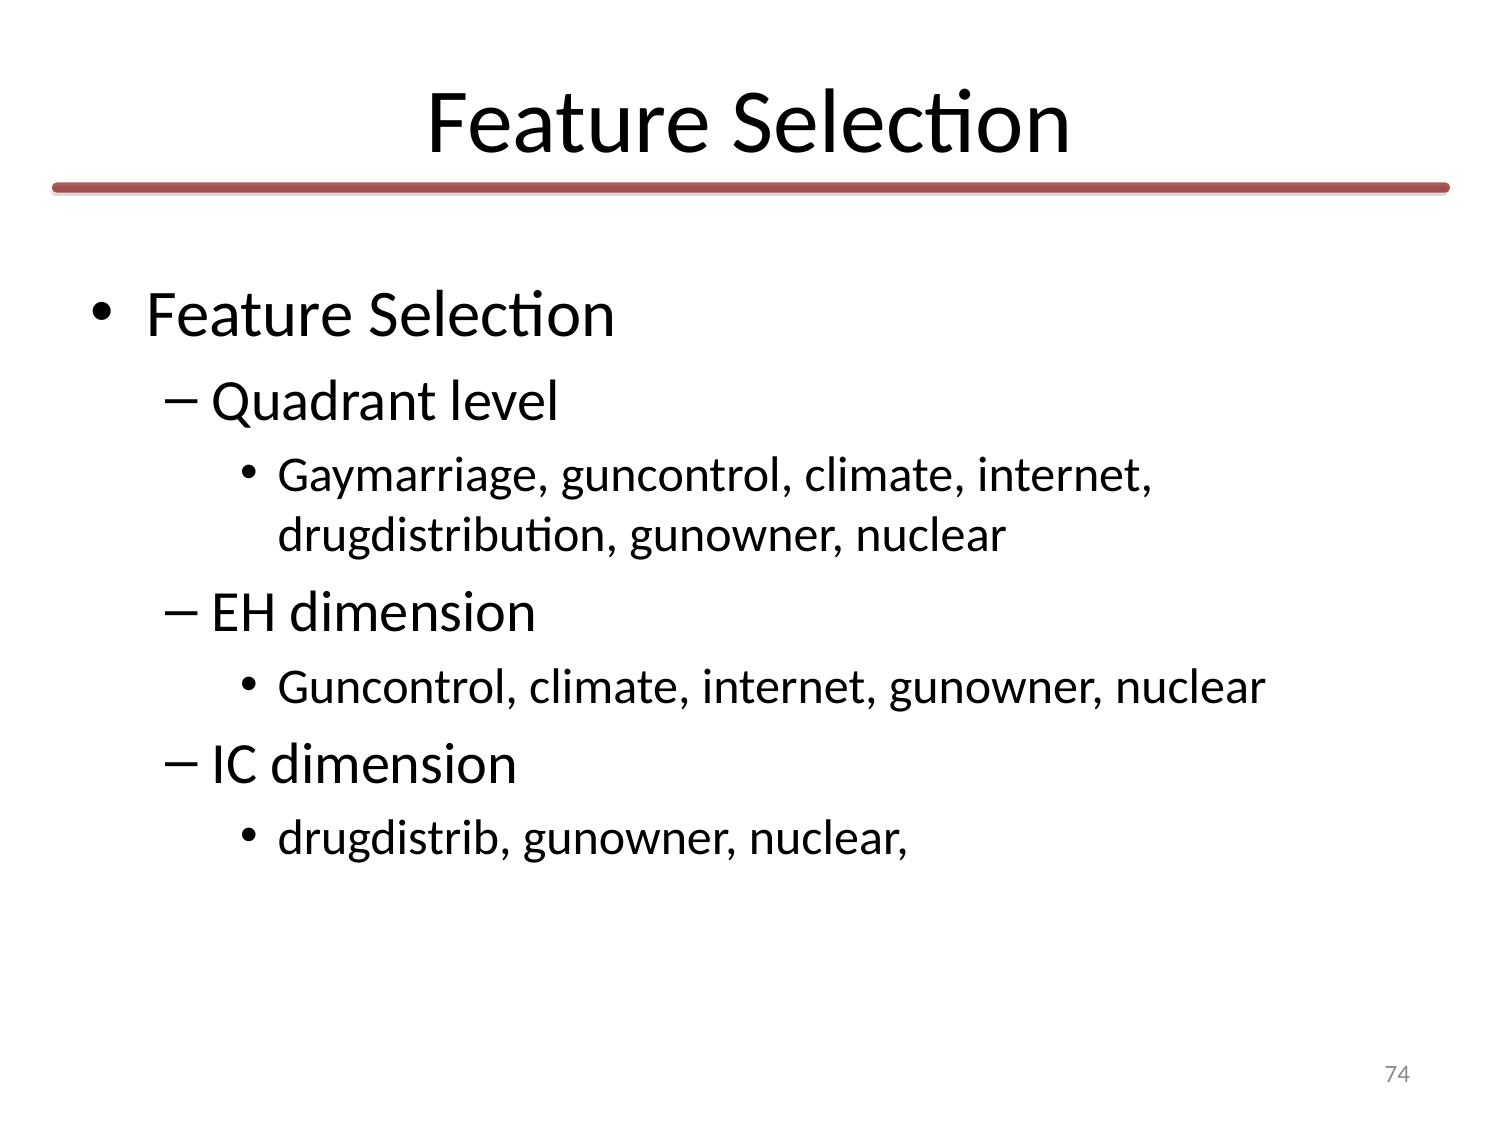

# Feature Selection
Feature Selection
Quadrant level
Gaymarriage, guncontrol, climate, internet, drugdistribution, gunowner, nuclear
EH dimension
Guncontrol, climate, internet, gunowner, nuclear
IC dimension
drugdistrib, gunowner, nuclear,

74